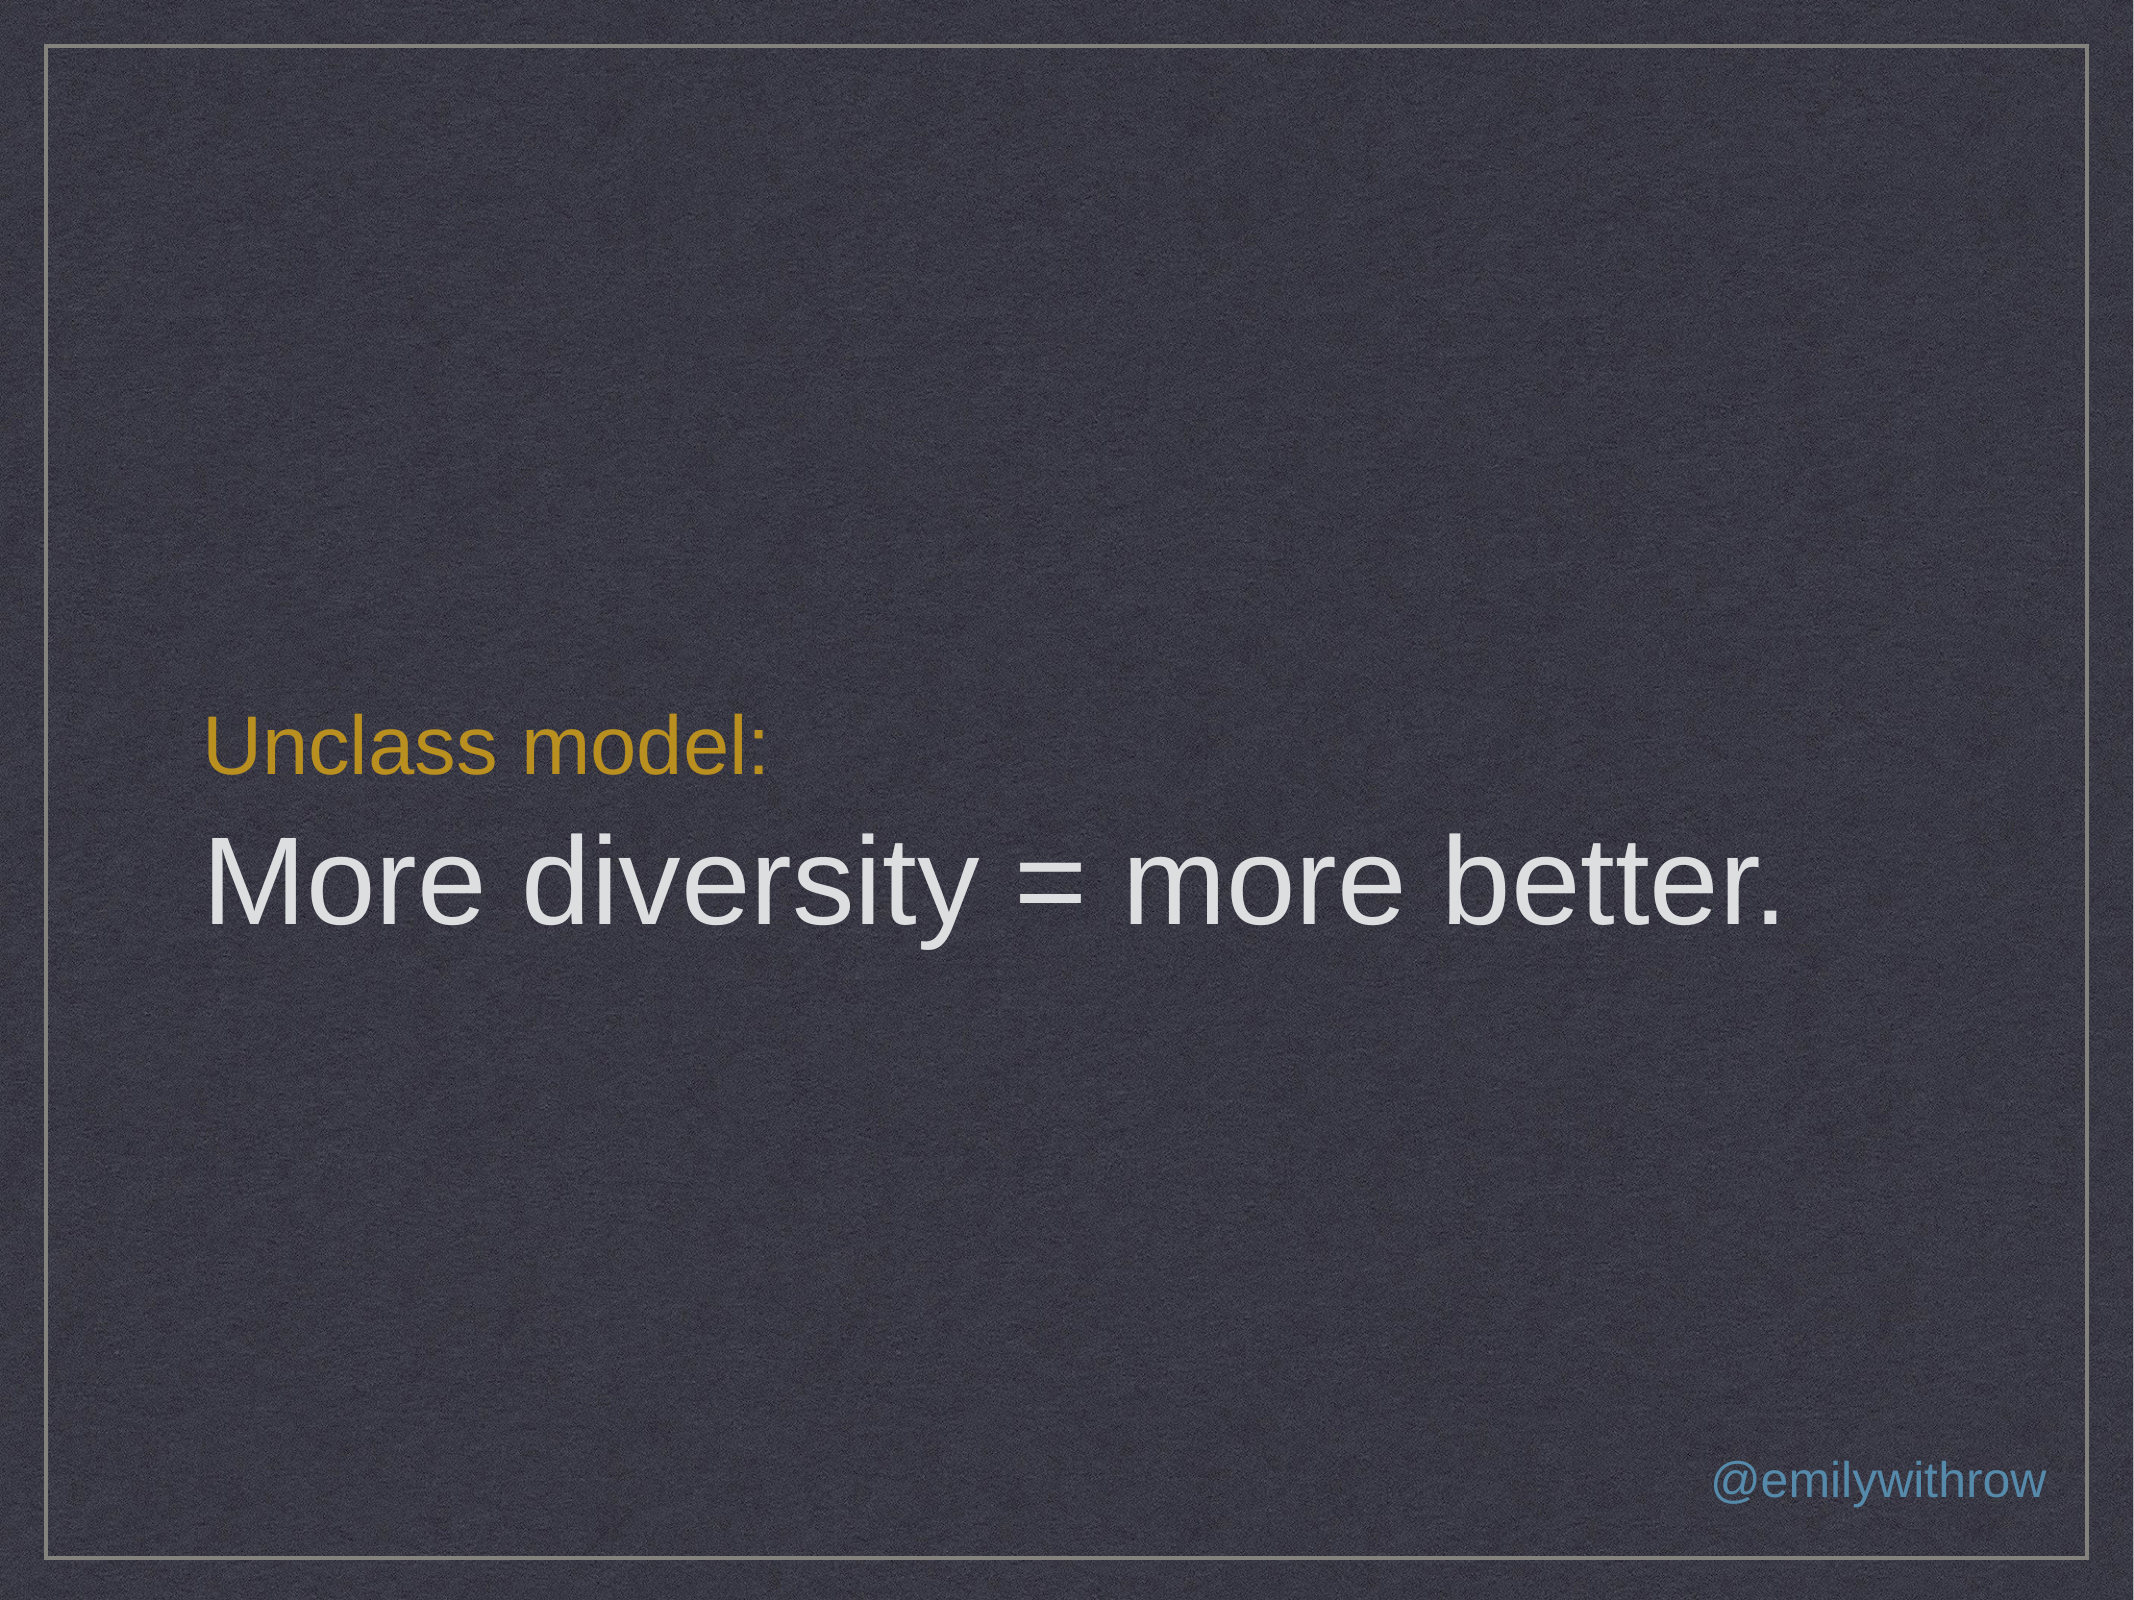

# Unclass model:
More diversity = more better.